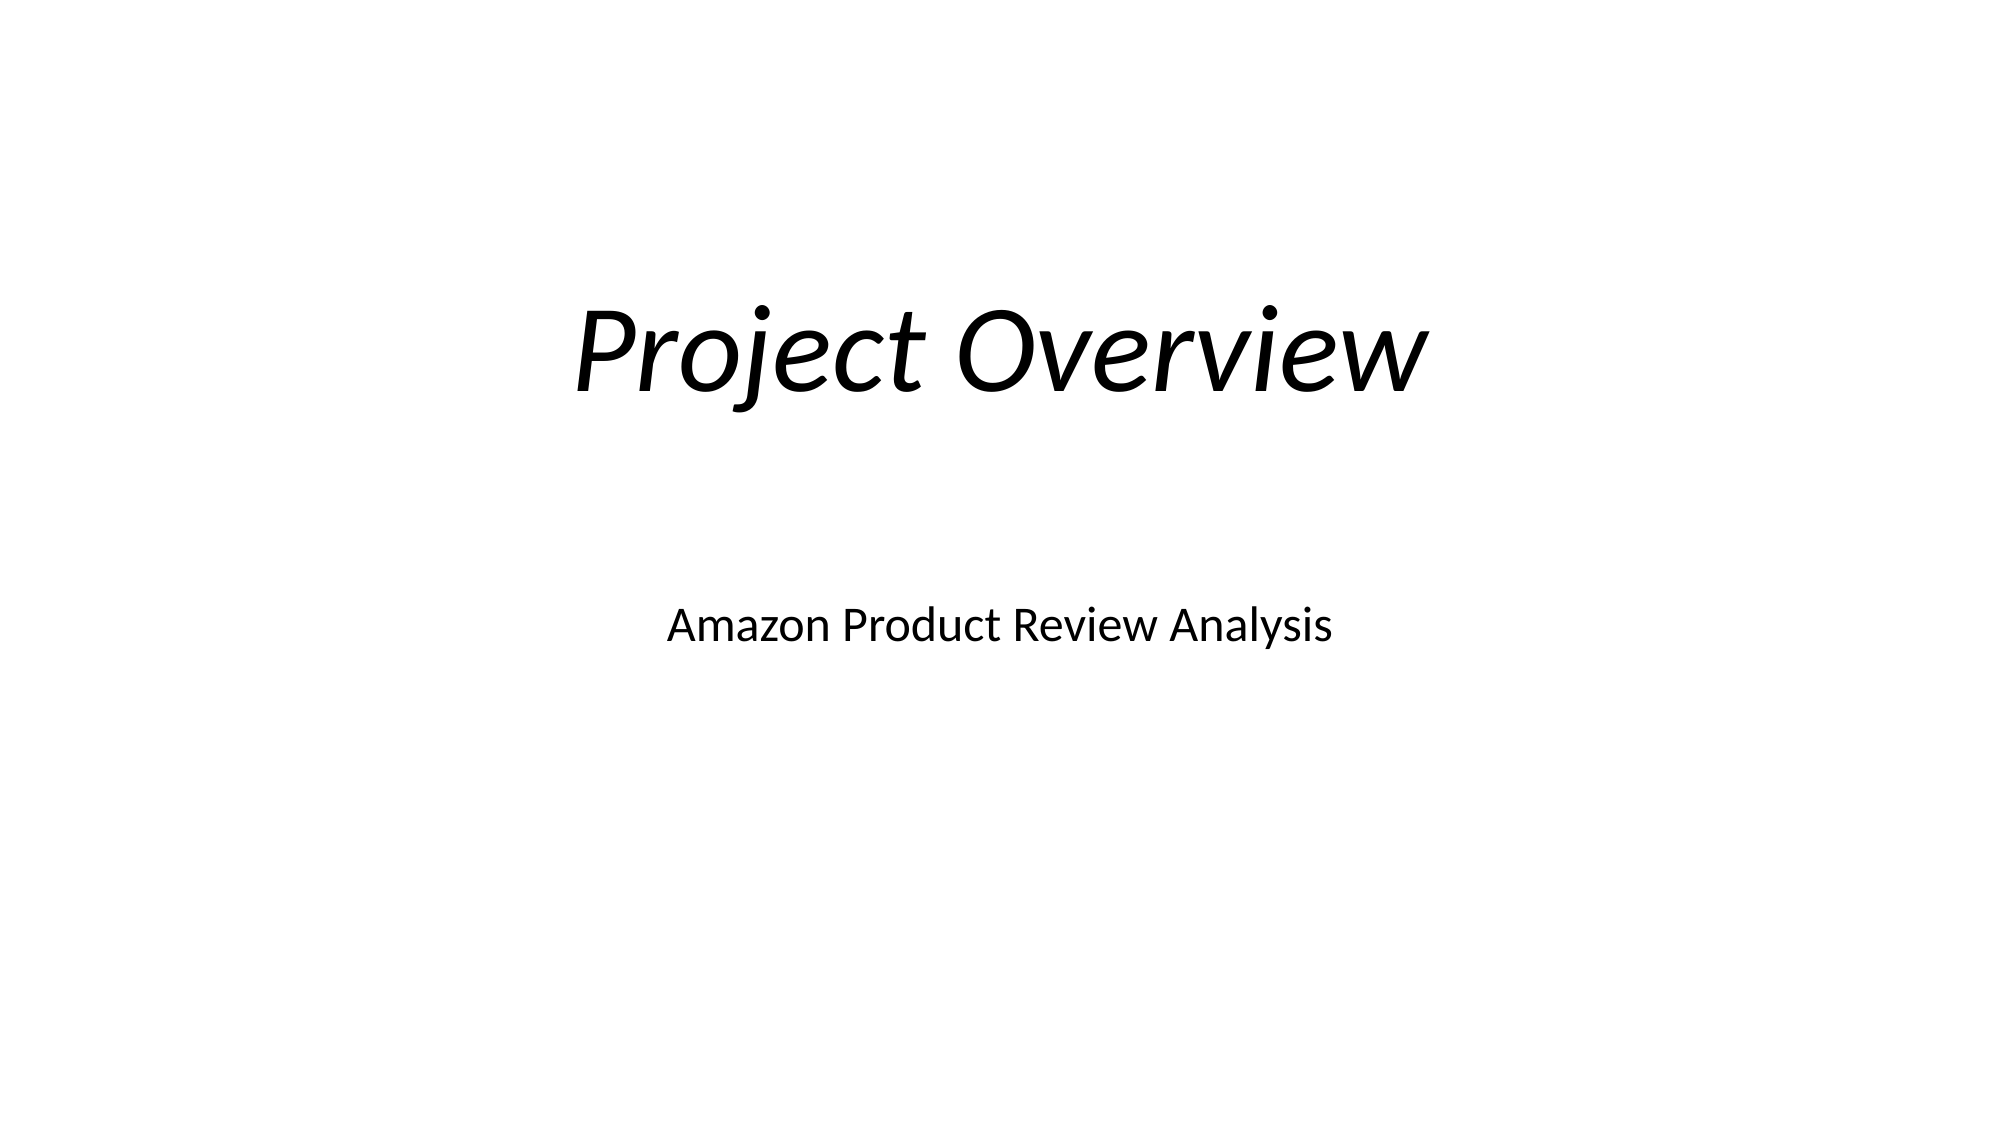

# Project Overview
Amazon Product Review Analysis